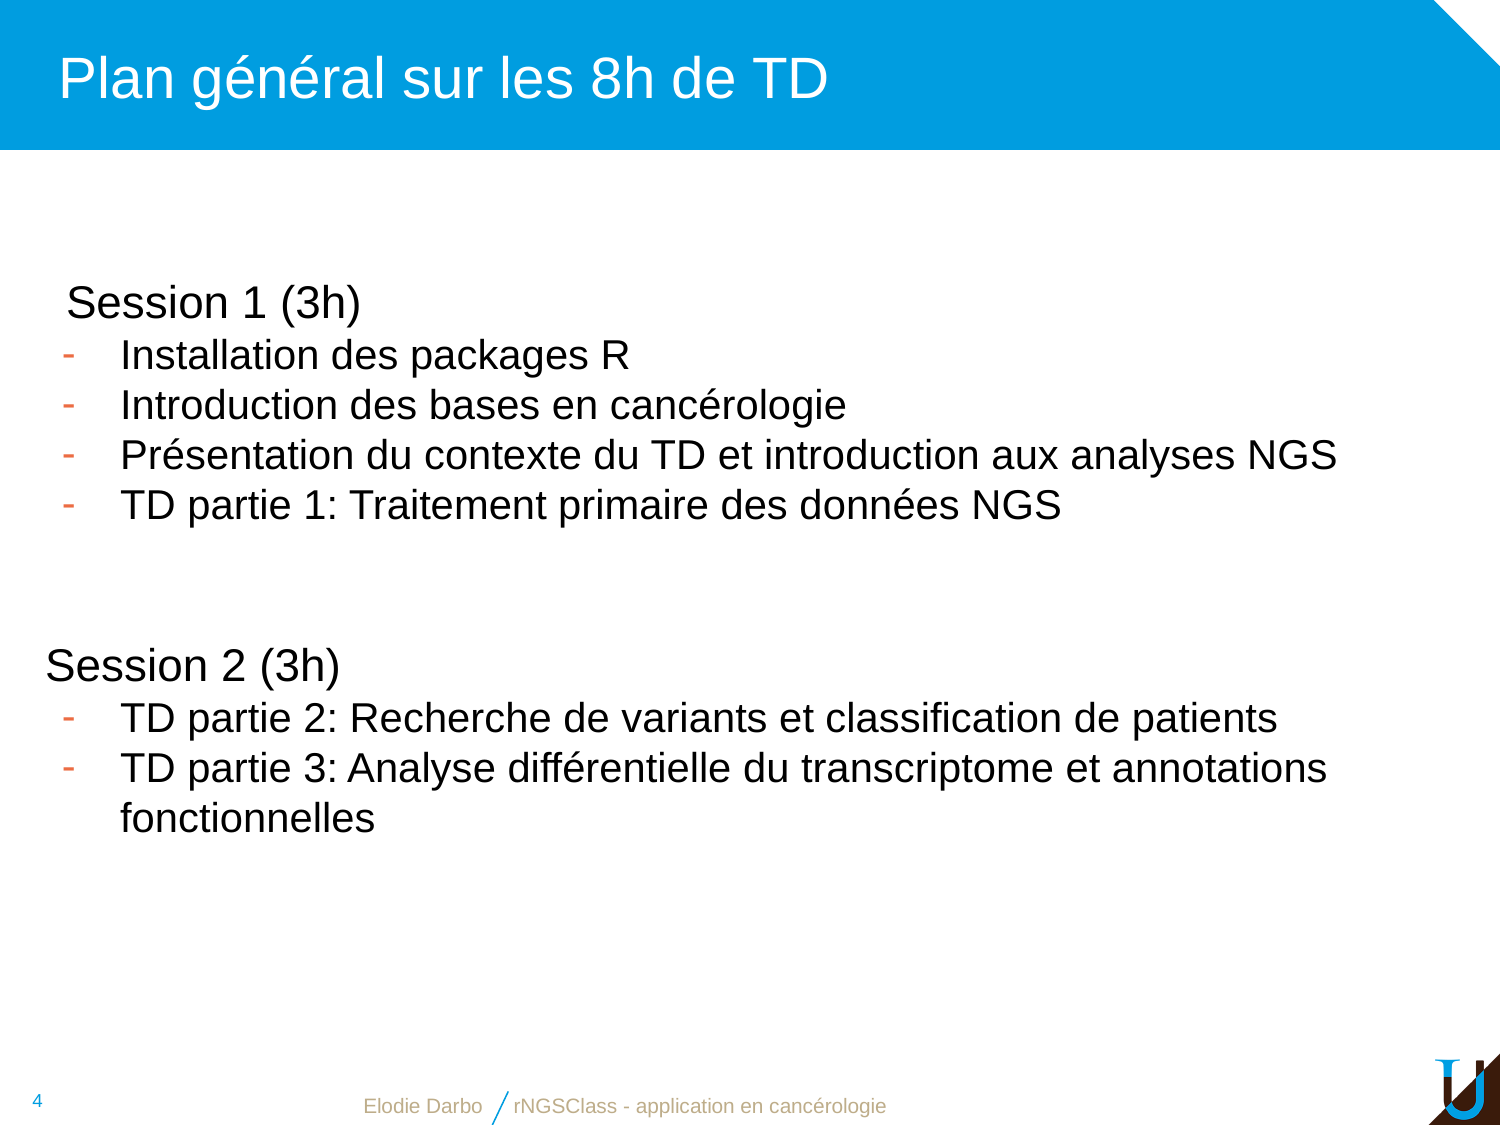

# Plan général sur les 8h de TD
Session 1 (3h)
Installation des packages R
Introduction des bases en cancérologie
Présentation du contexte du TD et introduction aux analyses NGS
TD partie 1: Traitement primaire des données NGS

Session 2 (3h)
TD partie 2: Recherche de variants et classification de patients
TD partie 3: Analyse différentielle du transcriptome et annotations fonctionnelles
4
Elodie Darbo
rNGSClass - application en cancérologie